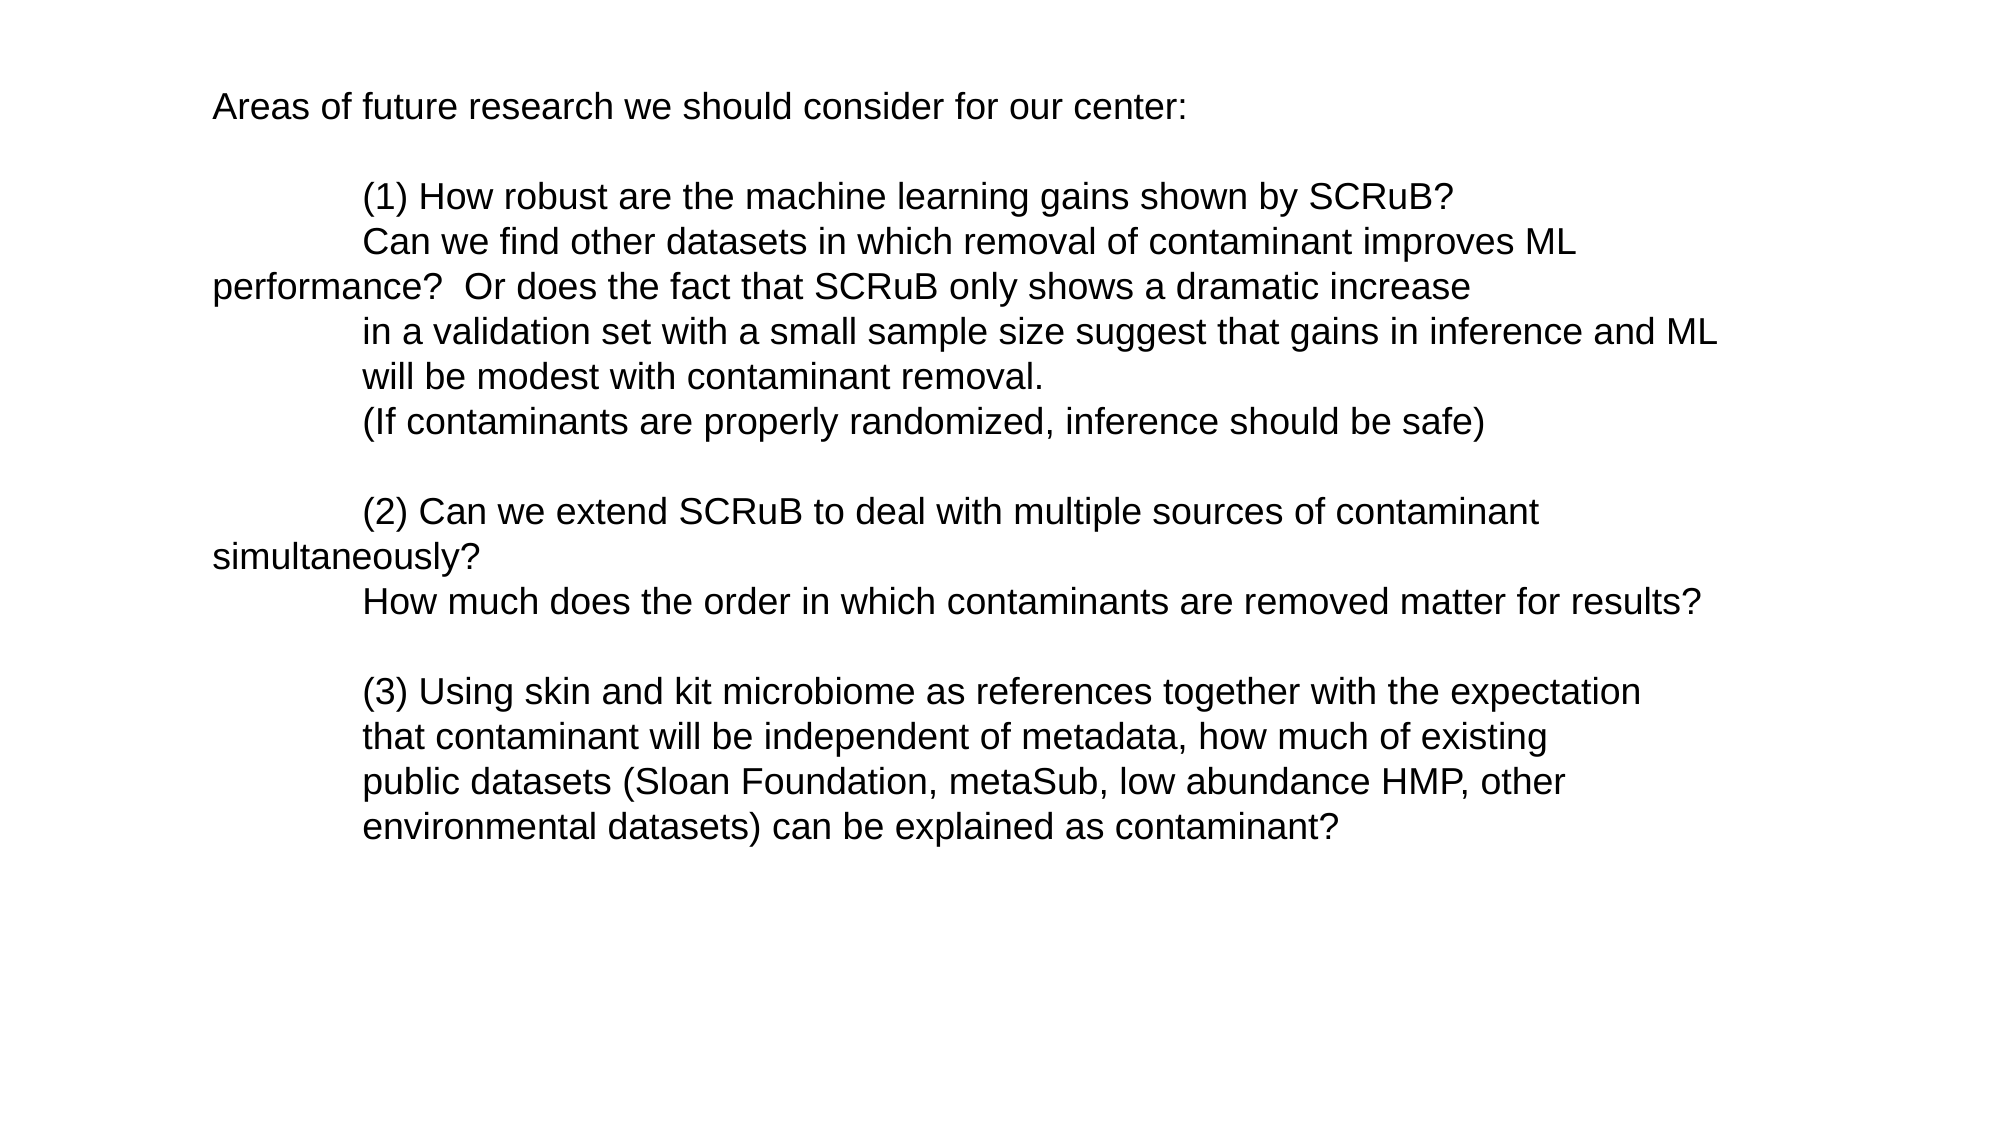

Areas of future research we should consider for our center:

	(1) How robust are the machine learning gains shown by SCRuB?
	Can we find other datasets in which removal of contaminant improves ML 	performance?  Or does the fact that SCRuB only shows a dramatic increase
	in a validation set with a small sample size suggest that gains in inference and ML
	will be modest with contaminant removal.
	(If contaminants are properly randomized, inference should be safe)

	(2) Can we extend SCRuB to deal with multiple sources of contaminant 	simultaneously?
	How much does the order in which contaminants are removed matter for results?

	(3) Using skin and kit microbiome as references together with the expectation
  	that contaminant will be independent of metadata, how much of existing
	public datasets (Sloan Foundation, metaSub, low abundance HMP, other
	environmental datasets) can be explained as contaminant?